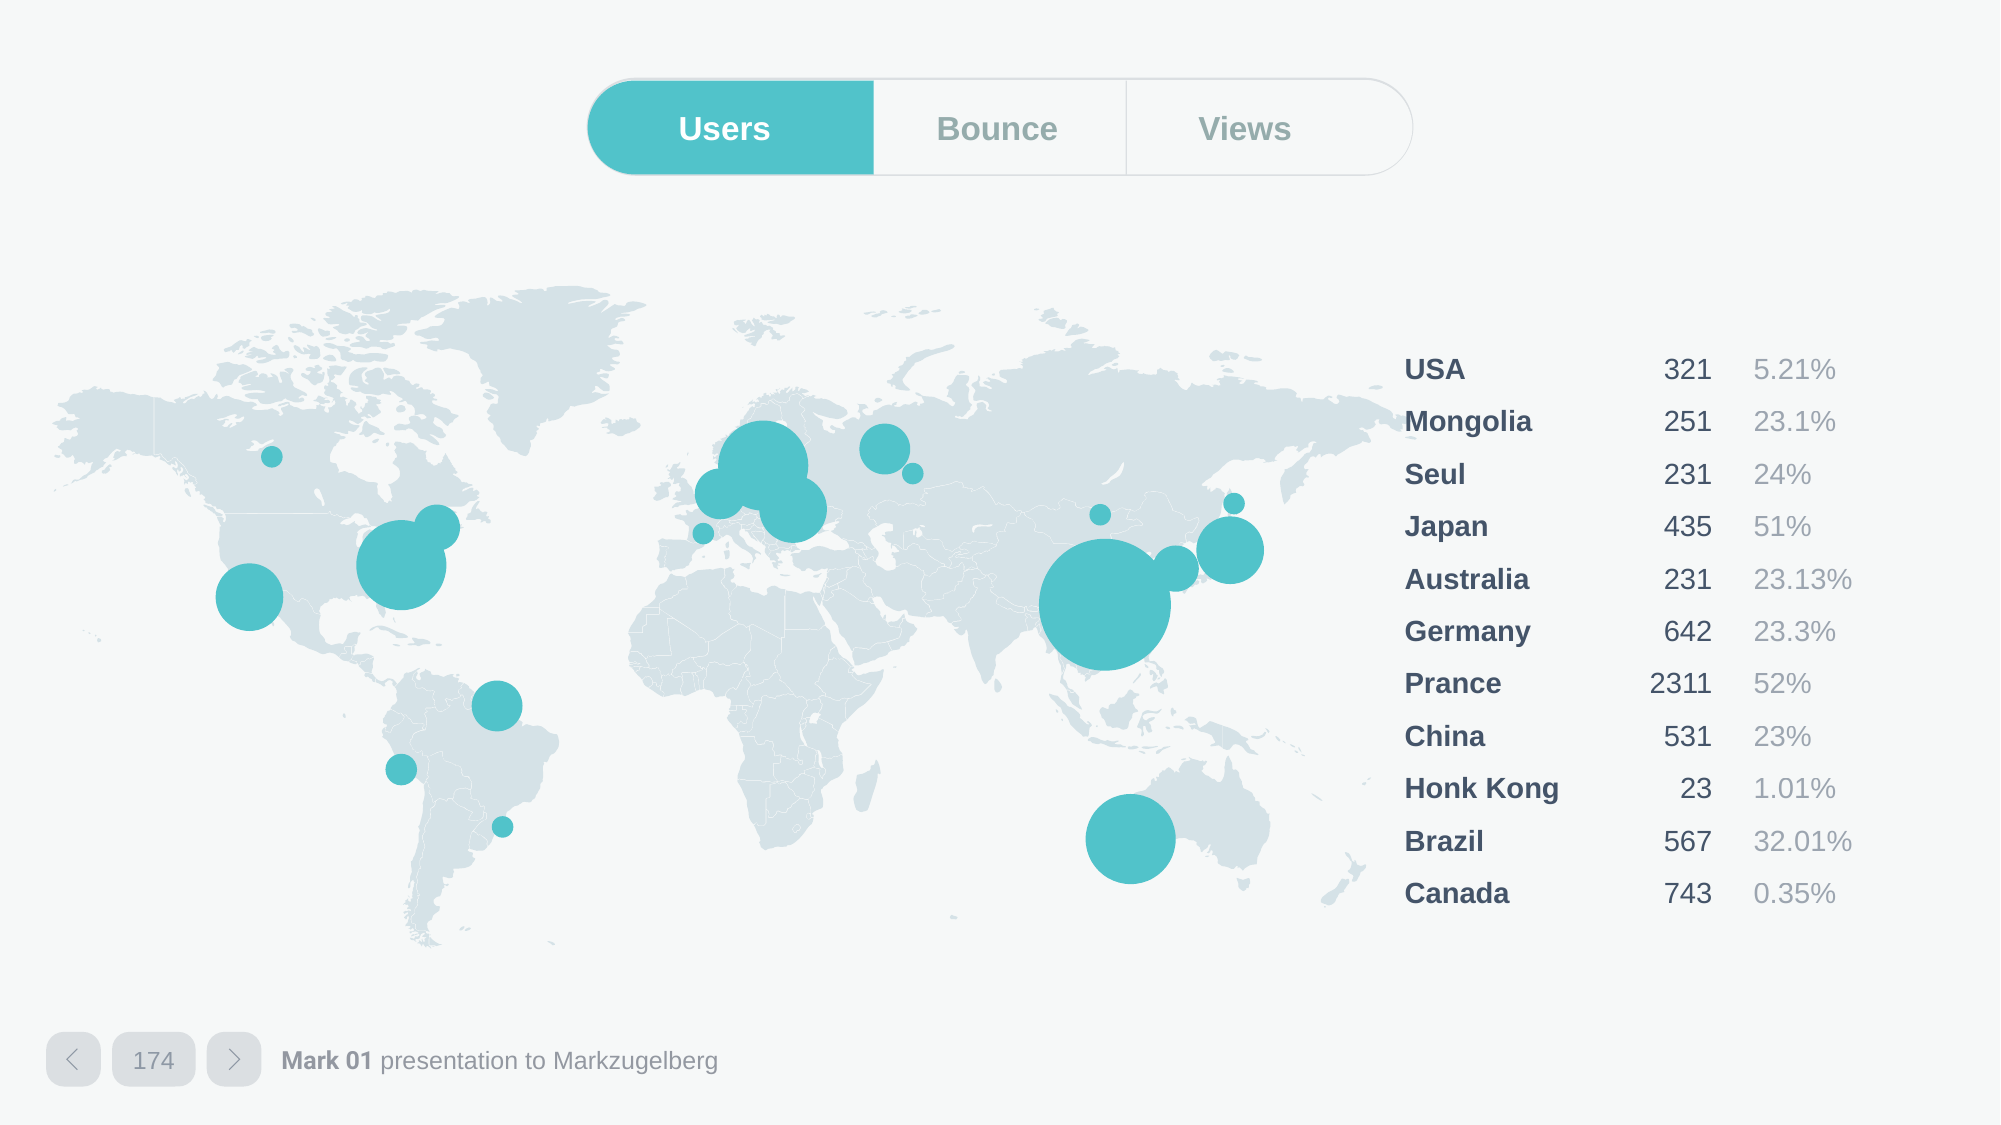

Users
Bounce
Views

USA
Mongolia
Seul
Japan
Australia
Germany
Prance
China
Honk Kong
Brazil
Canada
321
251
231
435
231
642
2311
531
23
567
743
5.21%
23.1%
24%
51%
23.13%
23.3%
52%
23%
1.01%
32.01%
0.35%